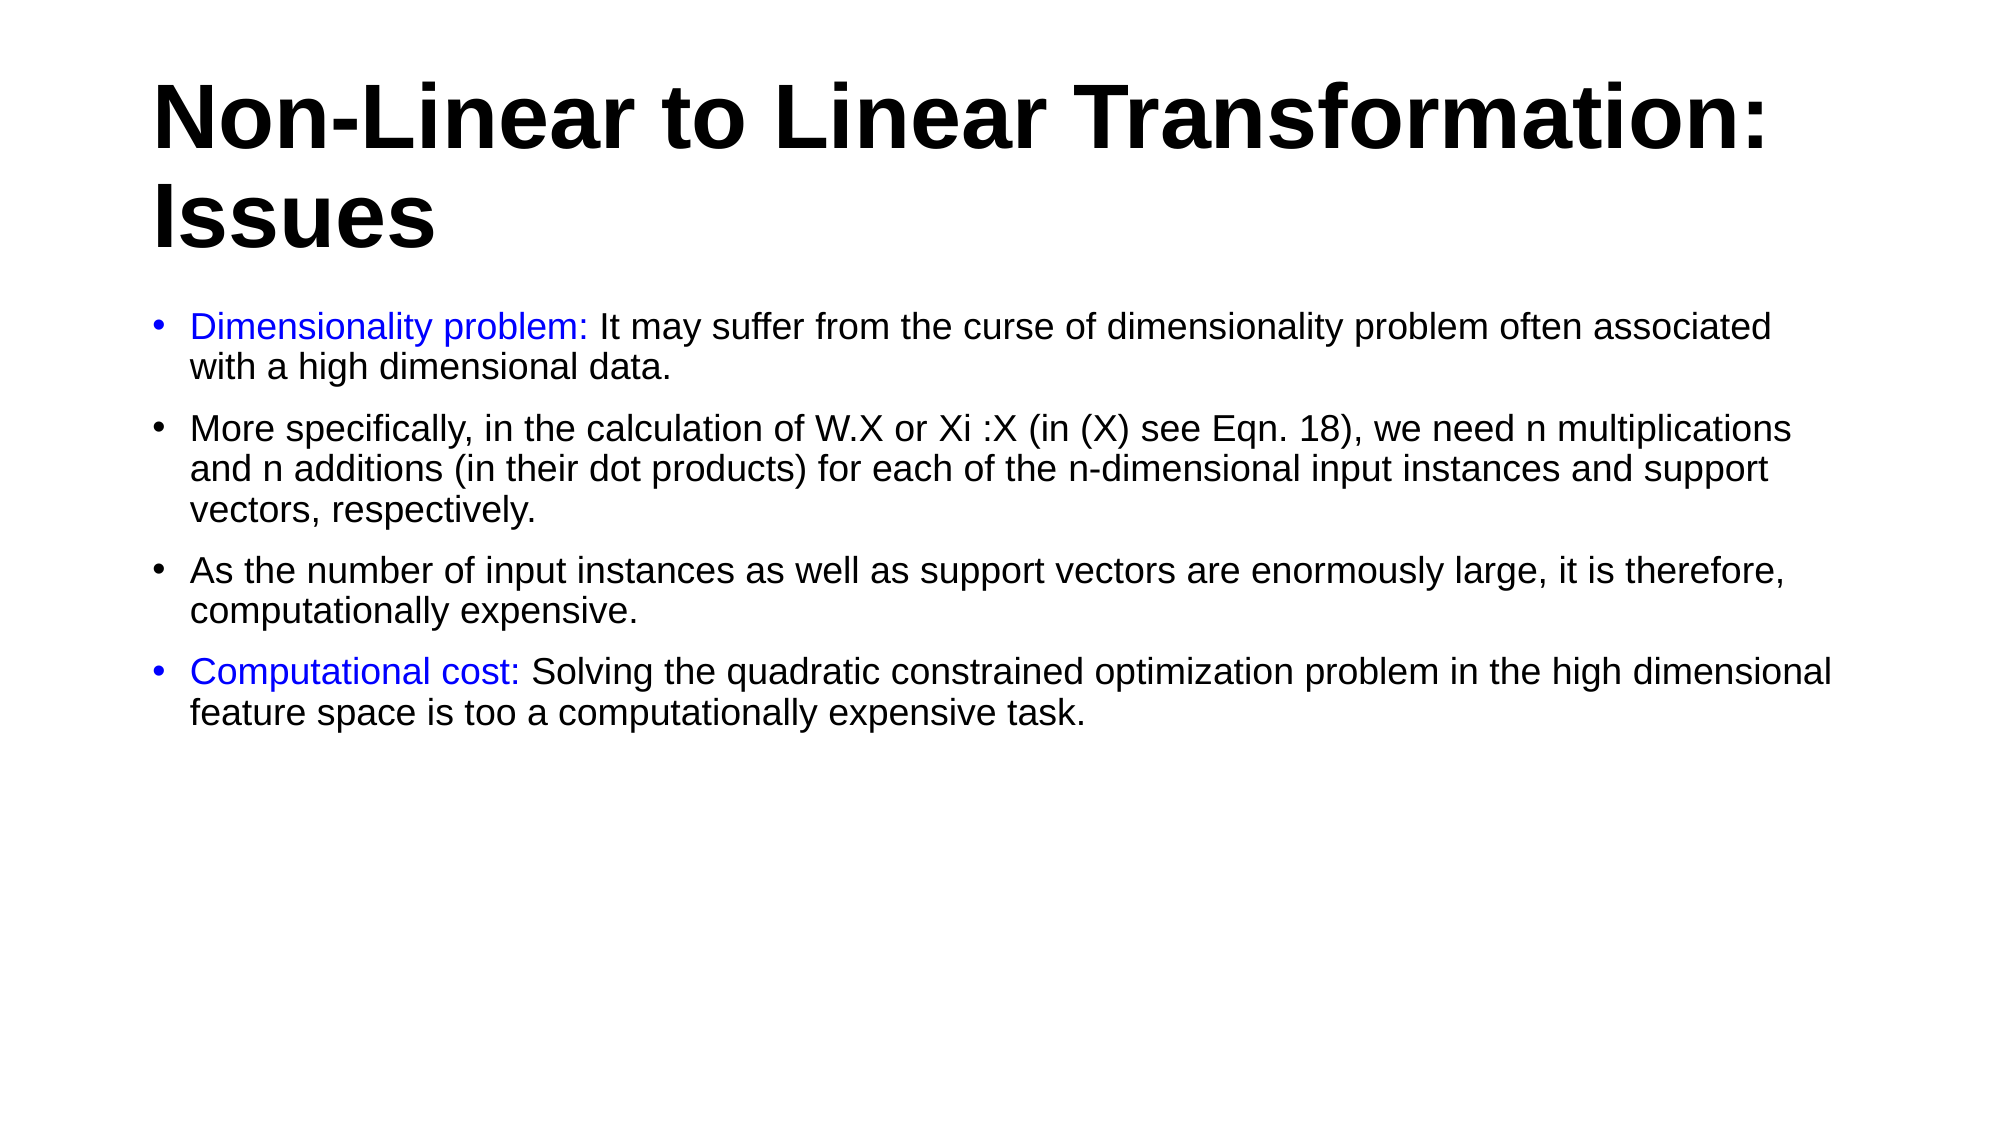

# Non-Linear to Linear Transformation: Issues
Dimensionality problem: It may suffer from the curse of dimensionality problem often associated with a high dimensional data.
More specifically, in the calculation of W.X or Xi :X (in (X) see Eqn. 18), we need n multiplications and n additions (in their dot products) for each of the n-dimensional input instances and support vectors, respectively.
As the number of input instances as well as support vectors are enormously large, it is therefore, computationally expensive.
Computational cost: Solving the quadratic constrained optimization problem in the high dimensional feature space is too a computationally expensive task.